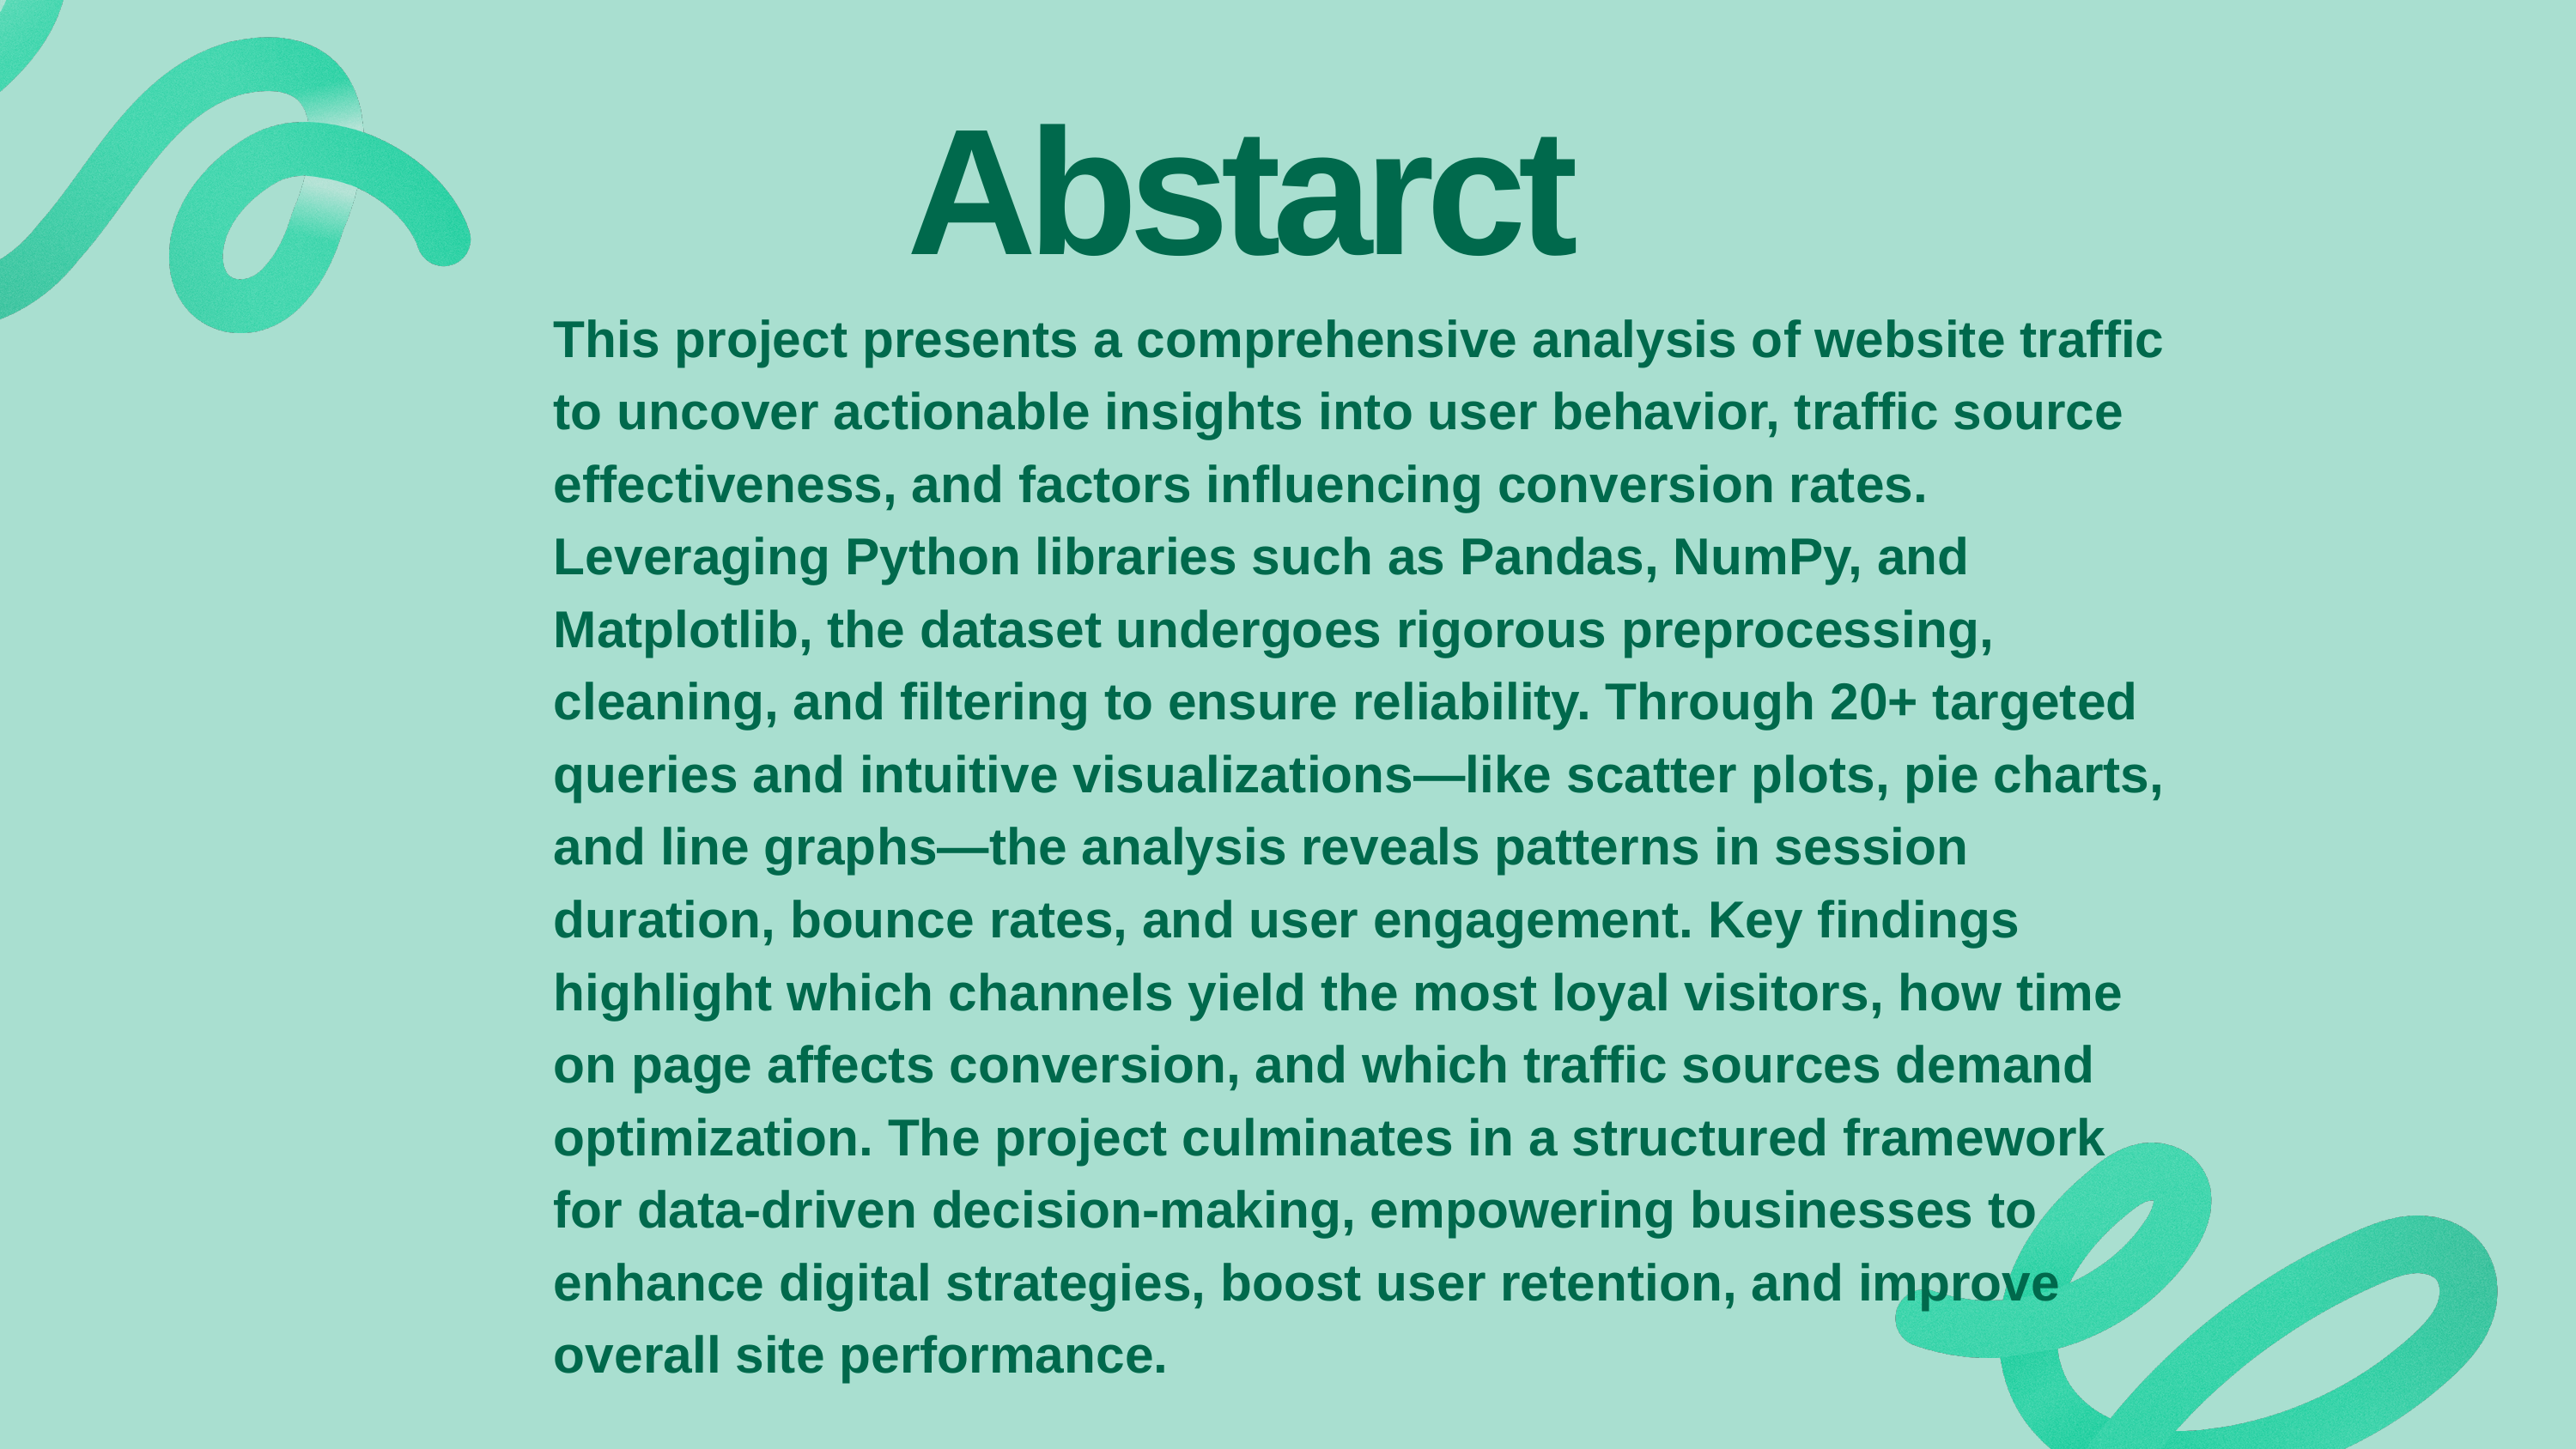

Abstarct
This project presents a comprehensive analysis of website traffic to uncover actionable insights into user behavior, traffic source effectiveness, and factors influencing conversion rates. Leveraging Python libraries such as Pandas, NumPy, and Matplotlib, the dataset undergoes rigorous preprocessing, cleaning, and filtering to ensure reliability. Through 20+ targeted queries and intuitive visualizations—like scatter plots, pie charts, and line graphs—the analysis reveals patterns in session duration, bounce rates, and user engagement. Key findings highlight which channels yield the most loyal visitors, how time on page affects conversion, and which traffic sources demand optimization. The project culminates in a structured framework for data-driven decision-making, empowering businesses to enhance digital strategies, boost user retention, and improve overall site performance.